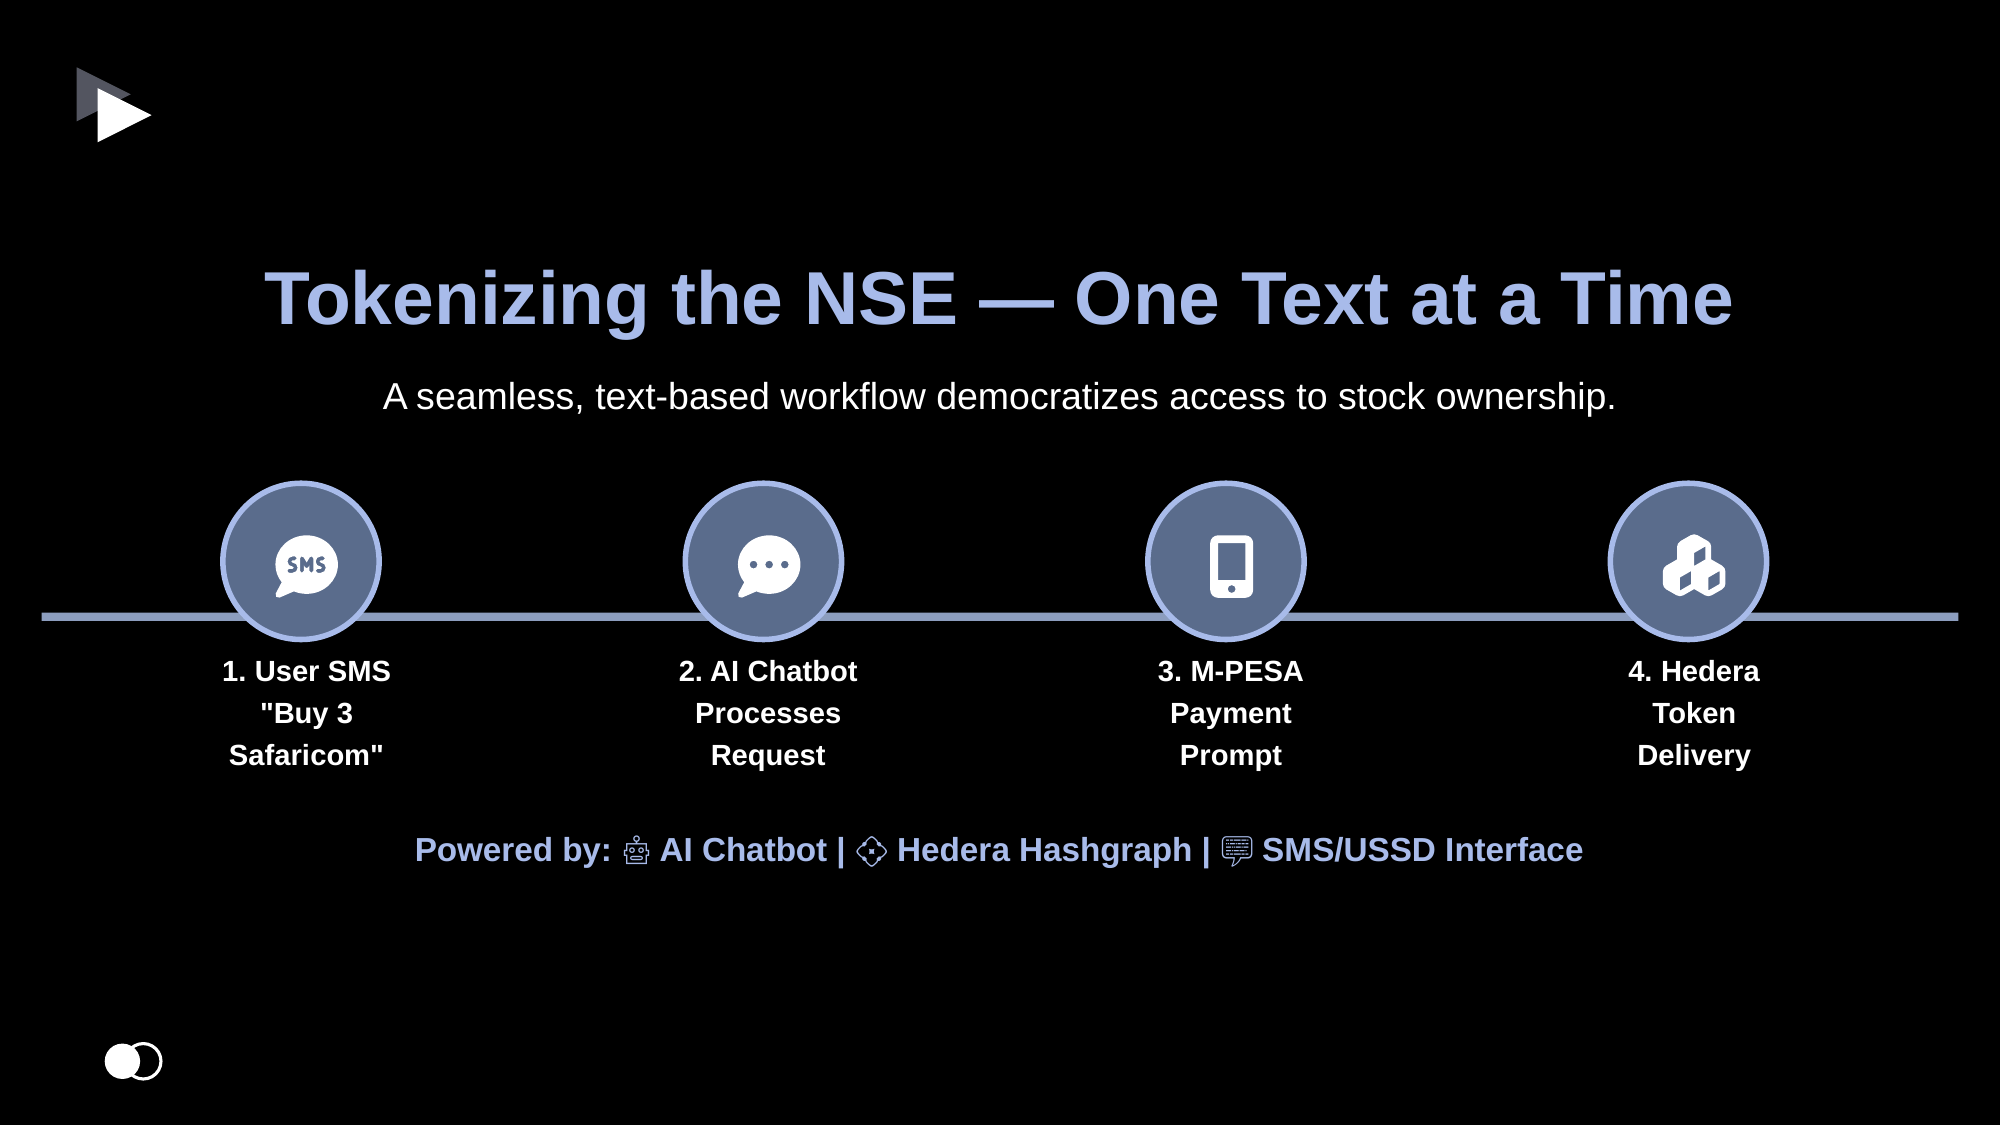

Tokenizing the NSE — One Text at a Time
A seamless, text-based workflow democratizes access to stock ownership.

1. User SMS
"Buy 3 Safaricom"
2. AI Chatbot
Processes Request
3. M-PESA
Payment Prompt
4. Hedera
Token Delivery
Powered by: 🤖 AI Chatbot | 💠 Hedera Hashgraph | 💬 SMS/USSD Interface